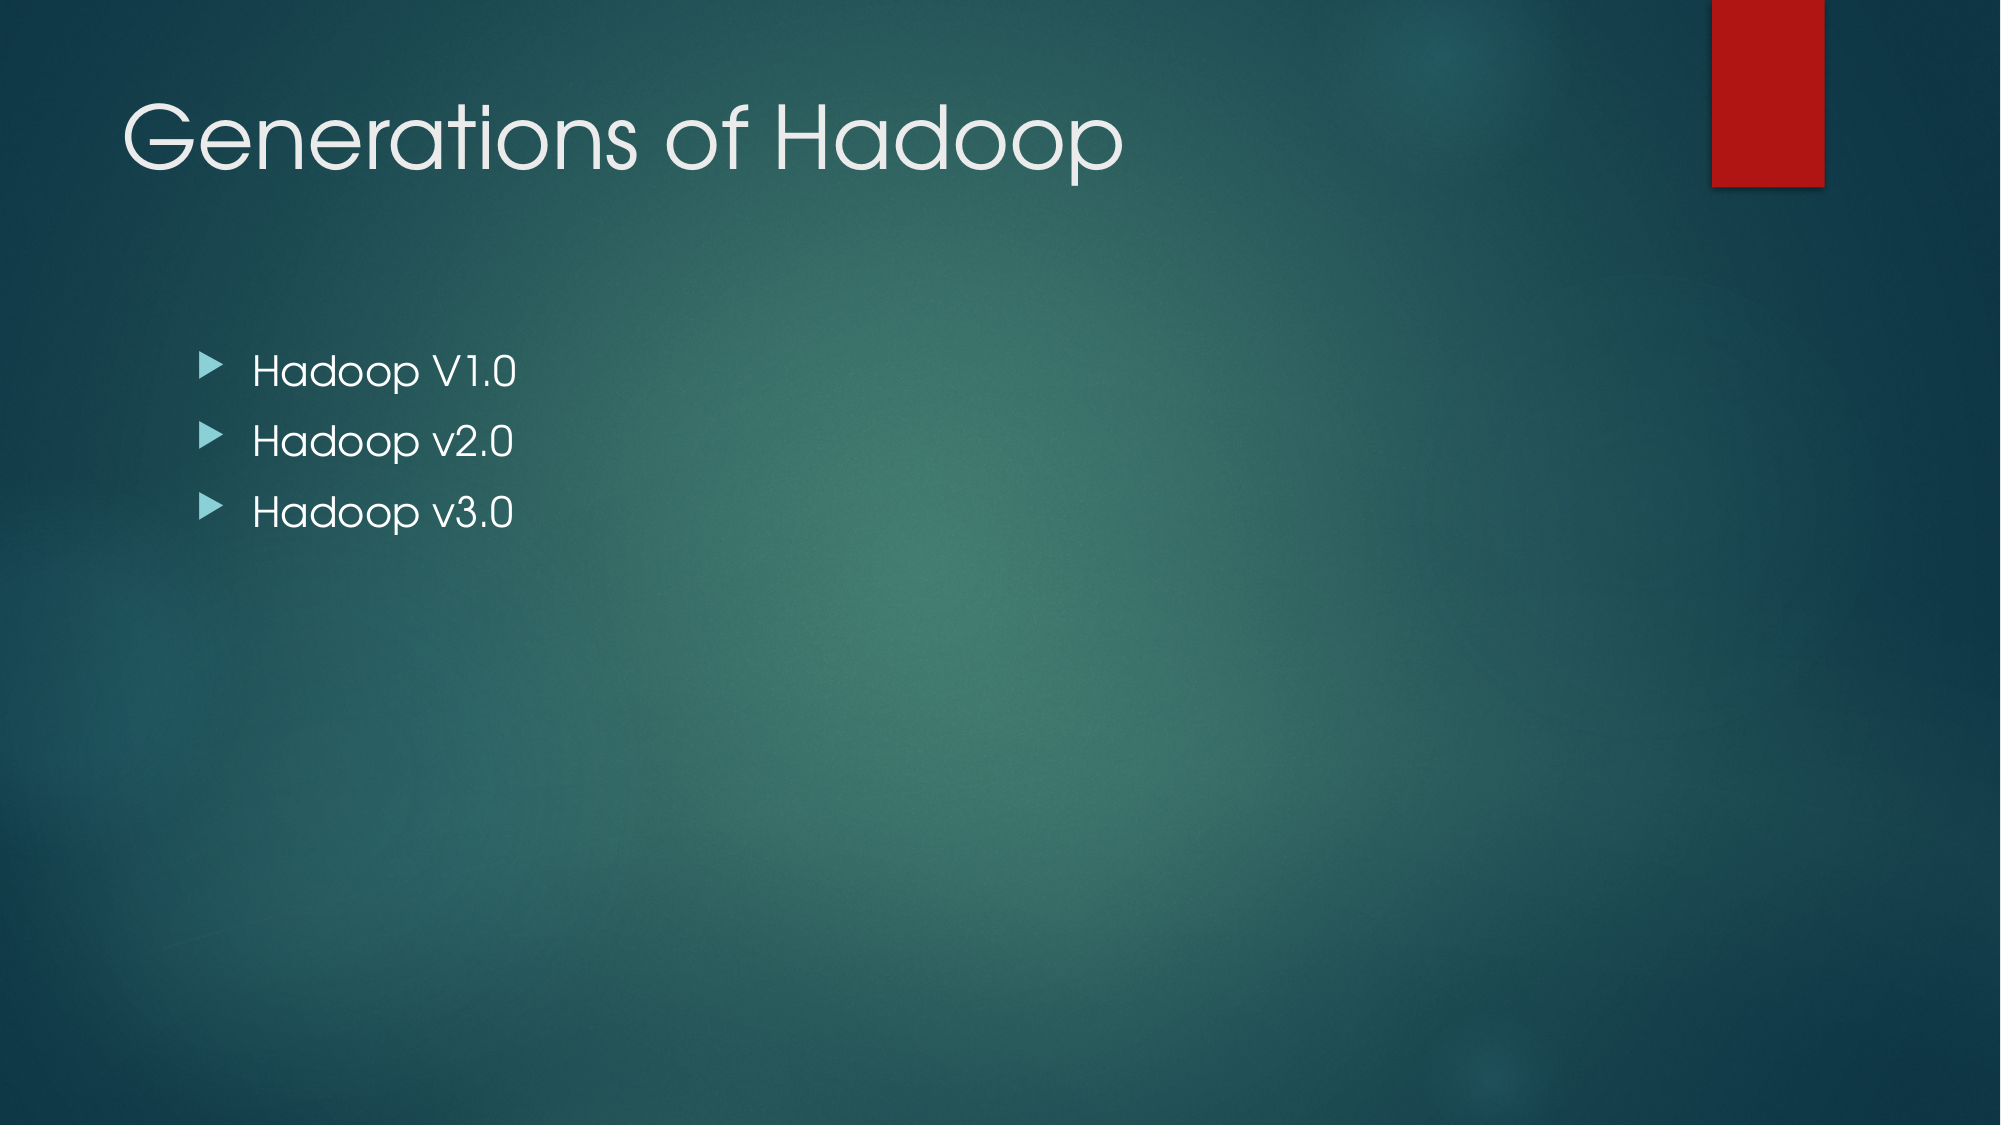

# Generations of Hadoop
Hadoop V1.0
Hadoop v2.0
Hadoop v3.0